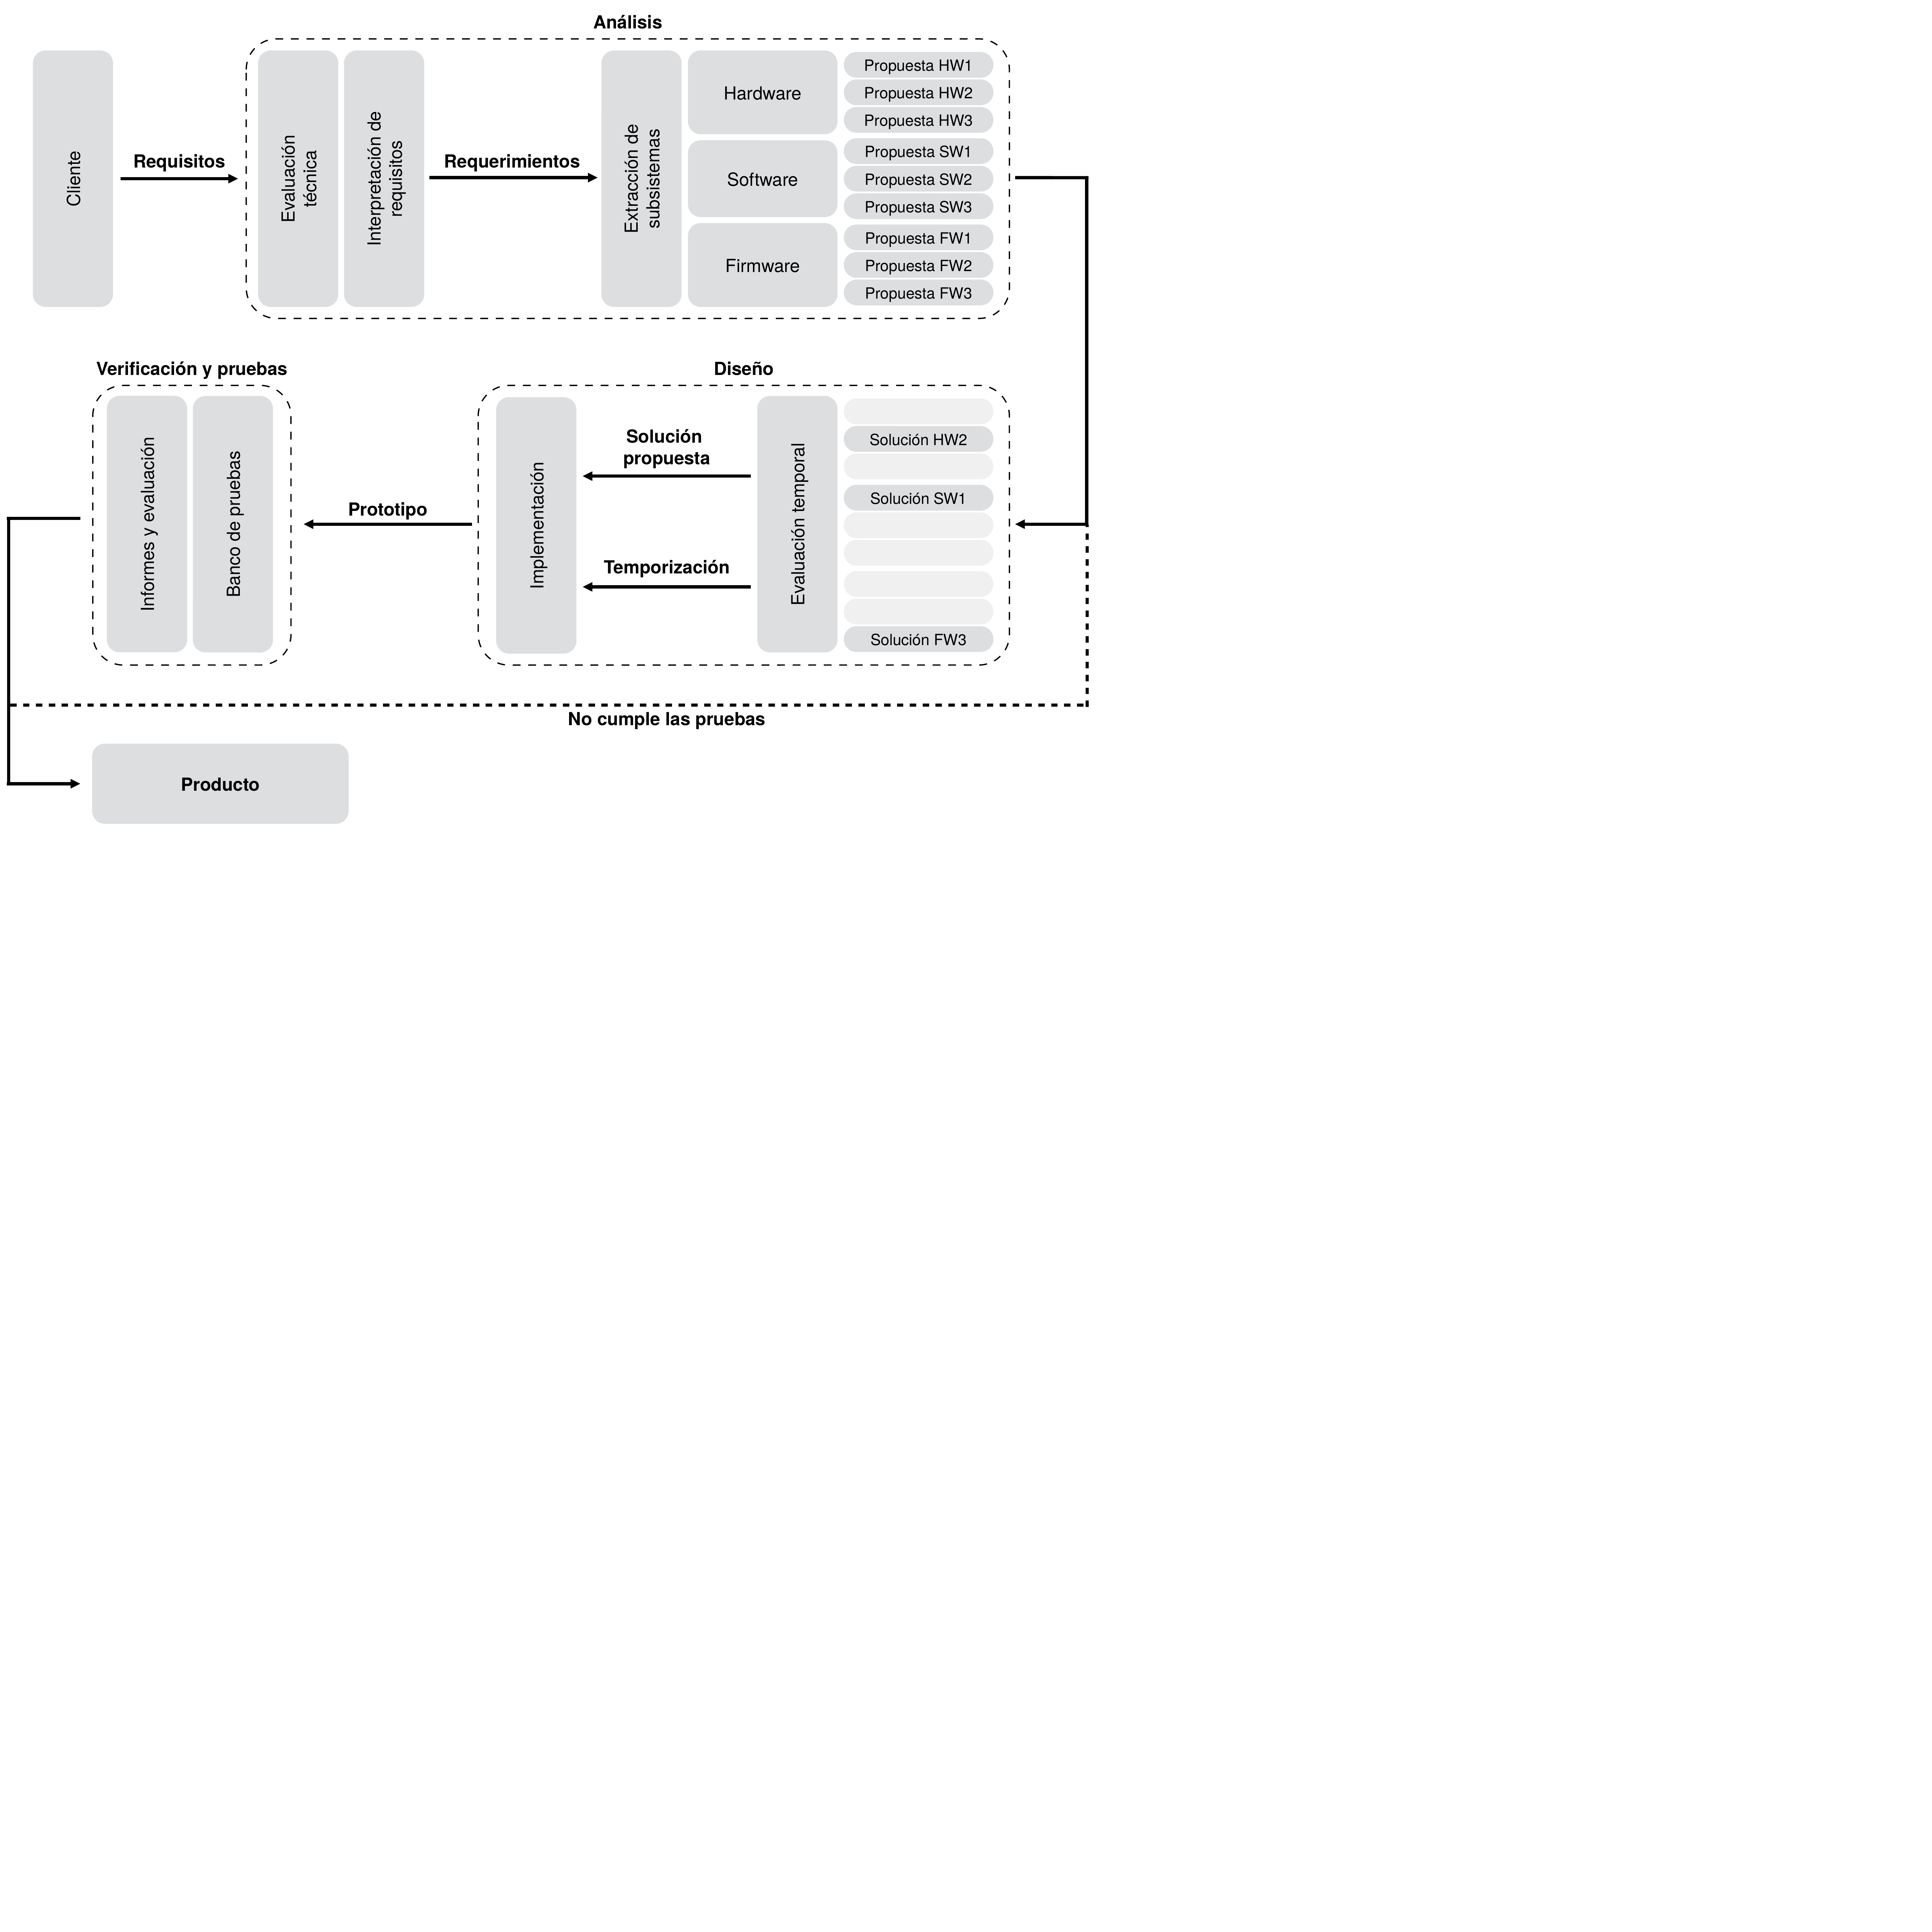

Análisis

Cliente

Evaluación
técnica

Interpretación de
requisitos

Extracción de
subsistemas

Propuesta HW1

Propuesta HW2

Propuesta HW3

Hardware
Propuesta SW1

Propuesta SW2

Propuesta SW3

Requisitos
Requerimientos
Software

Propuesta FW1

Propuesta FW2

Propuesta FW3

Firmware
Verificación y pruebas
Diseño

Informes y evaluación

Banco de pruebas

Evaluación temporal

Implementación

Solución
propuesta
Solución HW2

Solución SW1

Prototipo

Temporización

Solución FW3

Producto
No cumple las pruebas